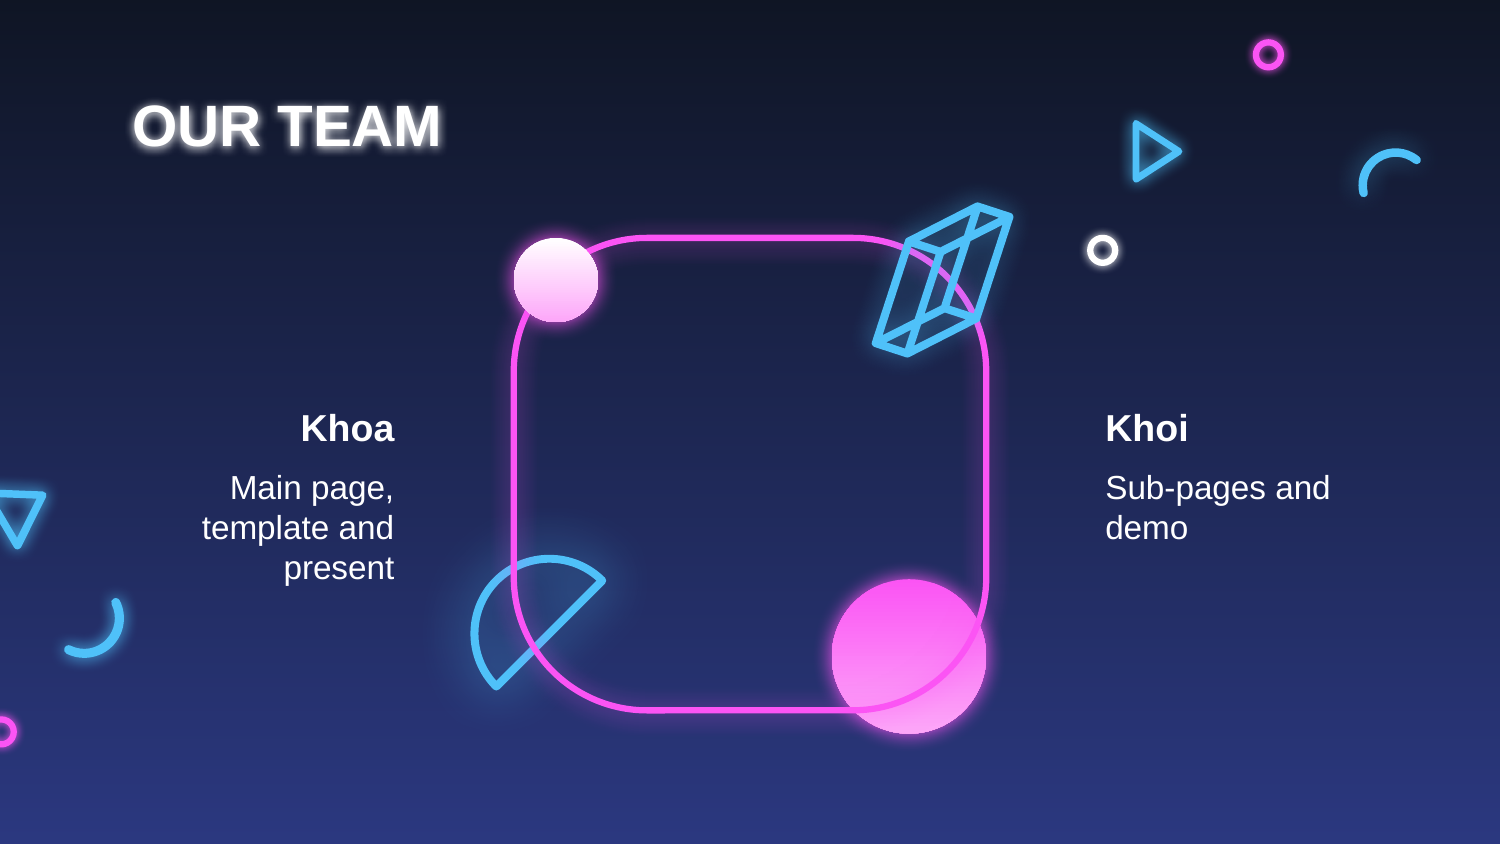

# OUR TEAM

Khoa
Khoi
Main page, template and present
Sub-pages and demo